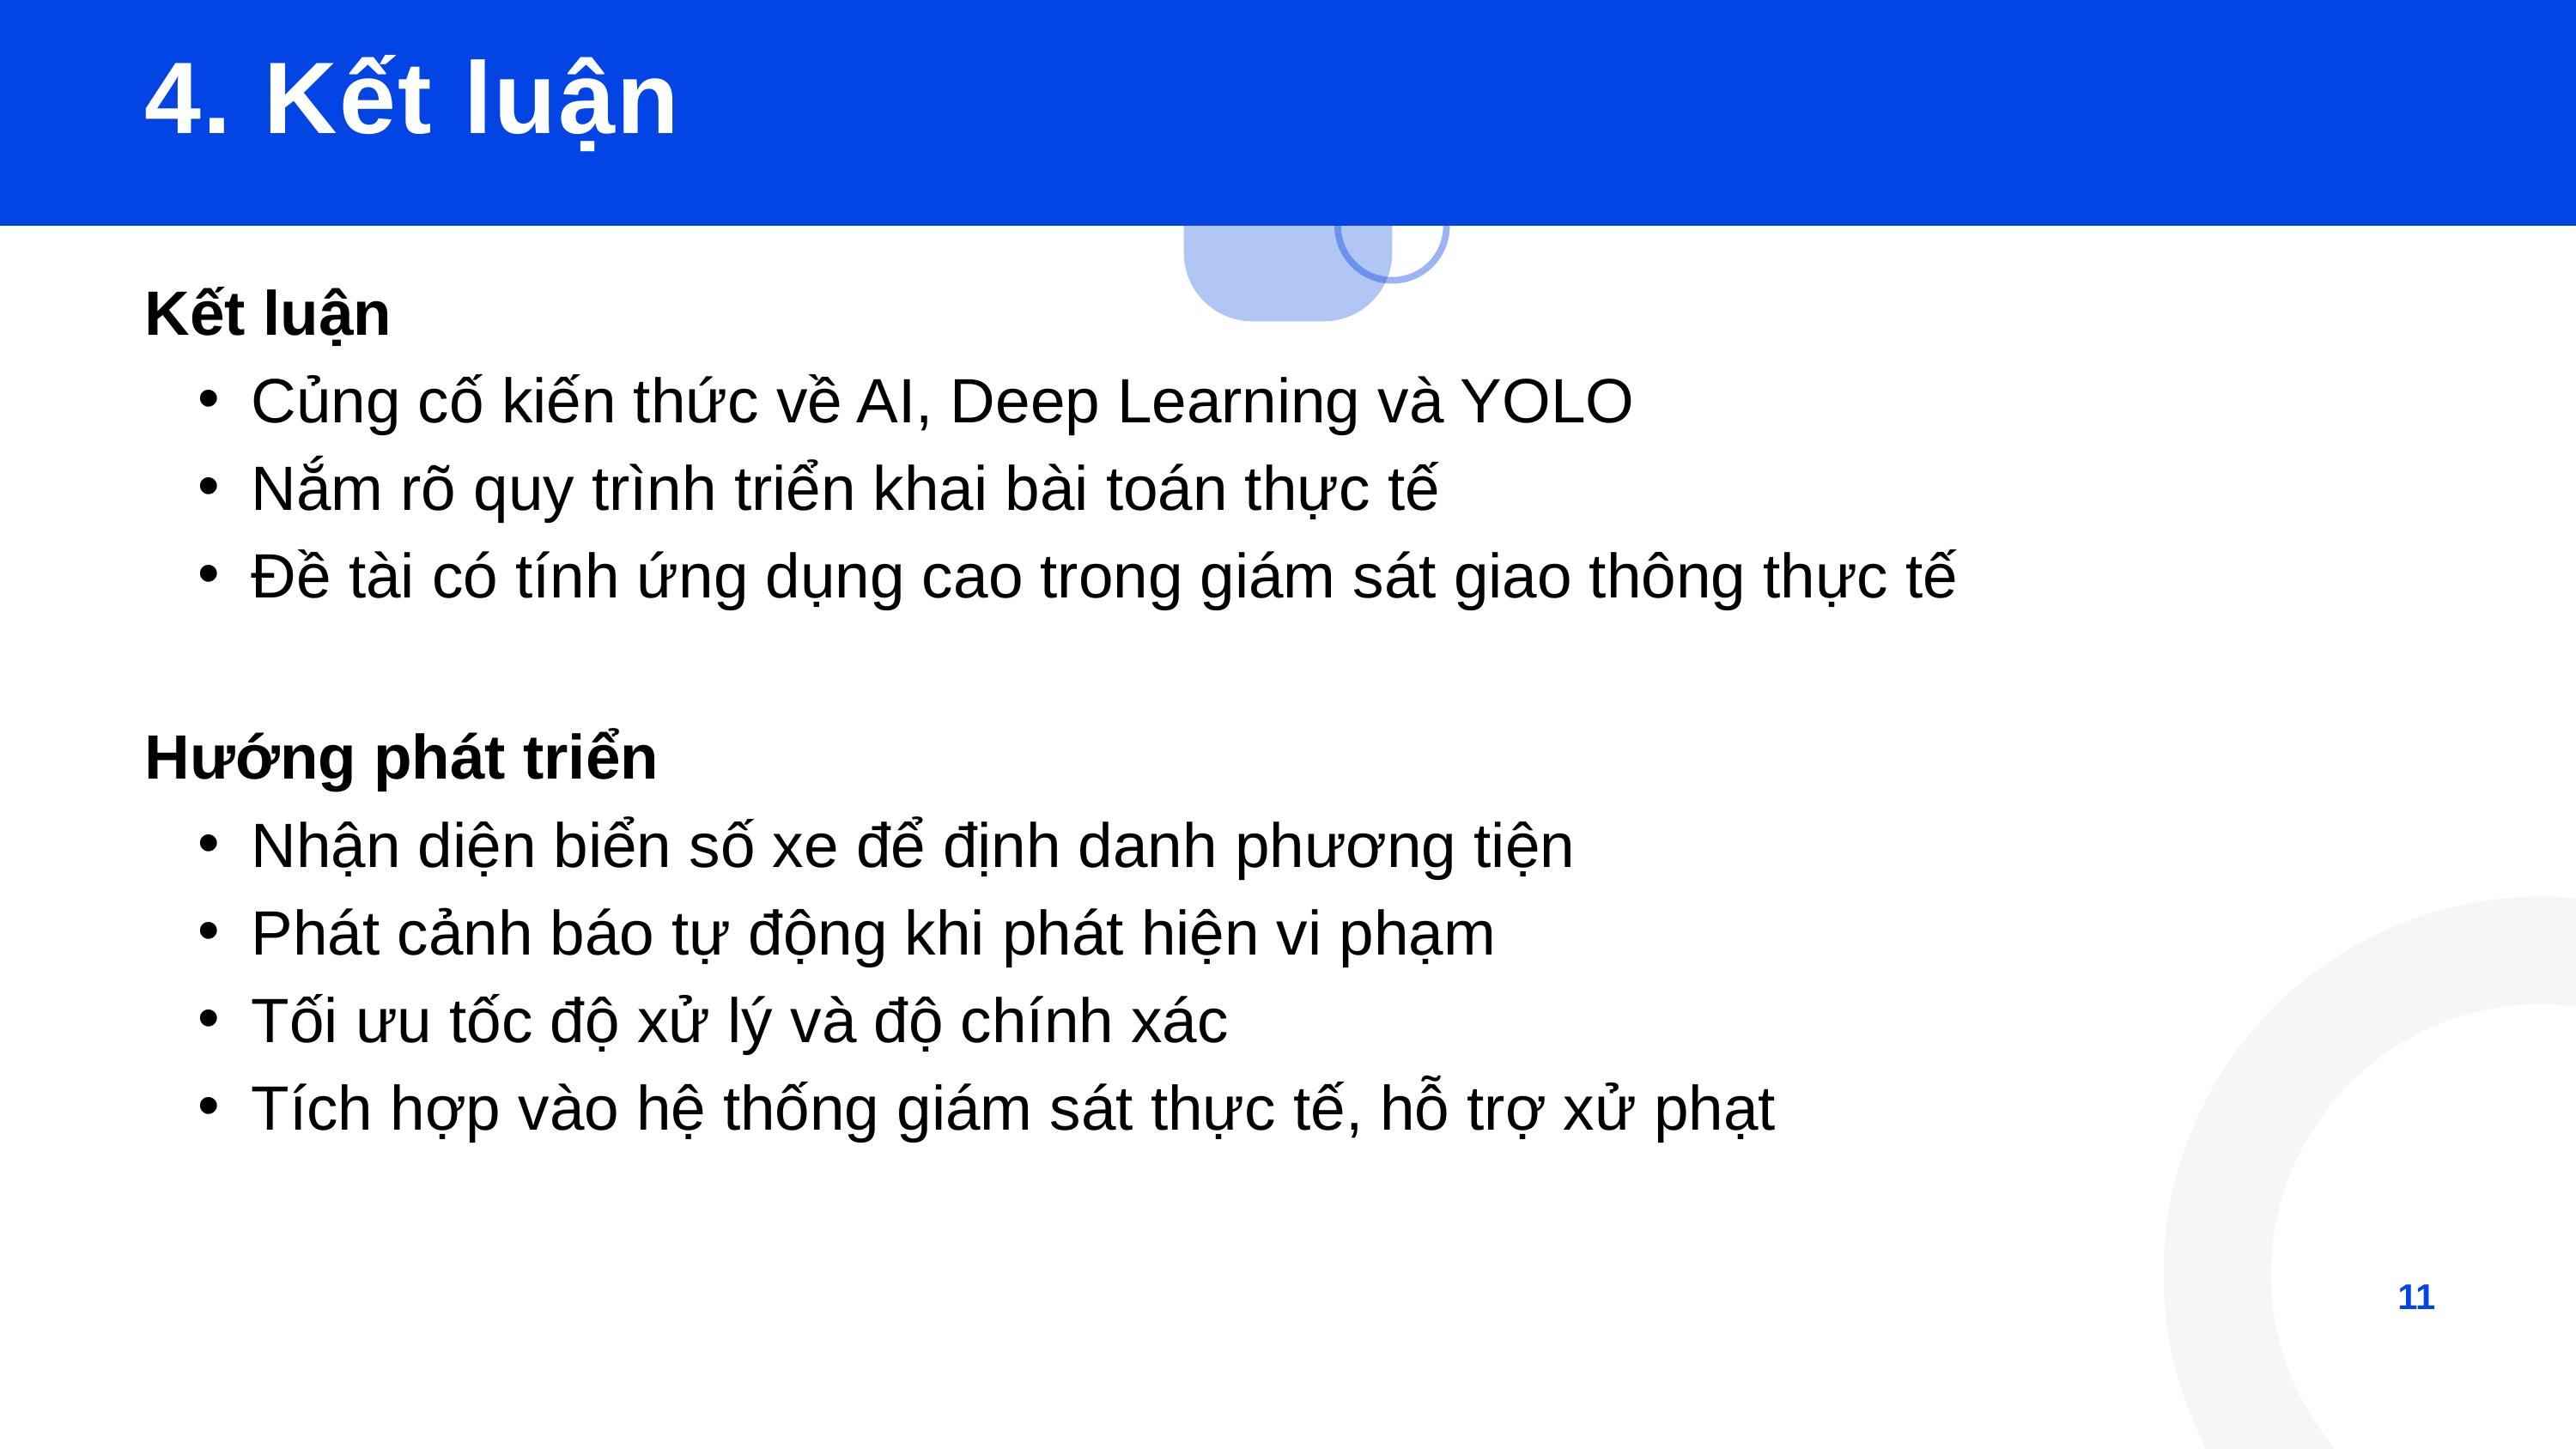

4. Kết luận

Kết luận
Củng cố kiến thức về AI, Deep Learning và YOLO
Nắm rõ quy trình triển khai bài toán thực tế
Đề tài có tính ứng dụng cao trong giám sát giao thông thực tế
Hướng phát triển
Nhận diện biển số xe để định danh phương tiện
Phát cảnh báo tự động khi phát hiện vi phạm
Tối ưu tốc độ xử lý và độ chính xác
Tích hợp vào hệ thống giám sát thực tế, hỗ trợ xử phạt

11